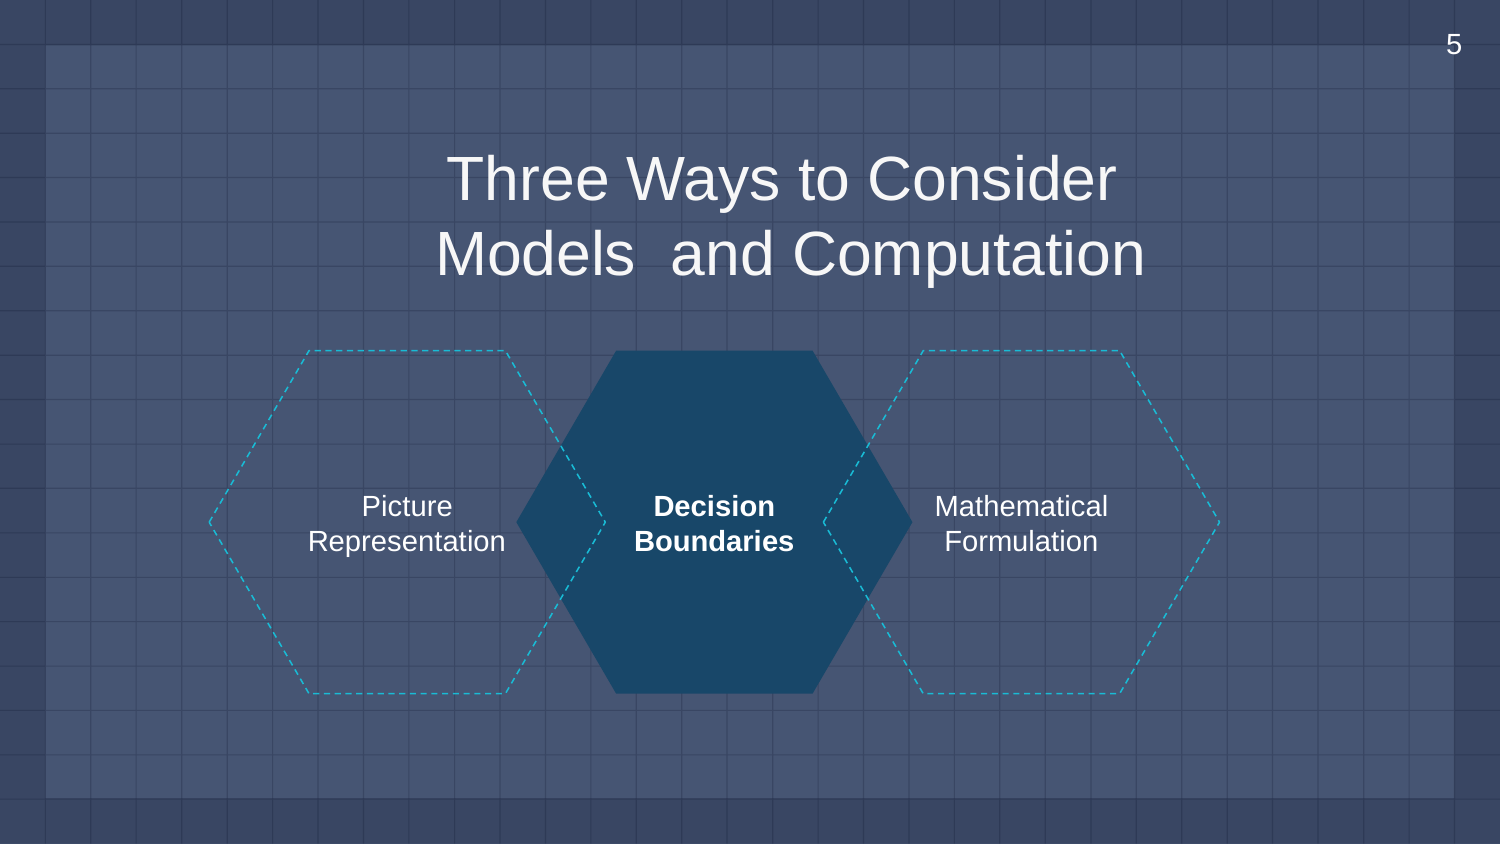

5
Three Ways to Consider
Models  and Computation
Picture Representation
Decision Boundaries
Mathematical Formulation